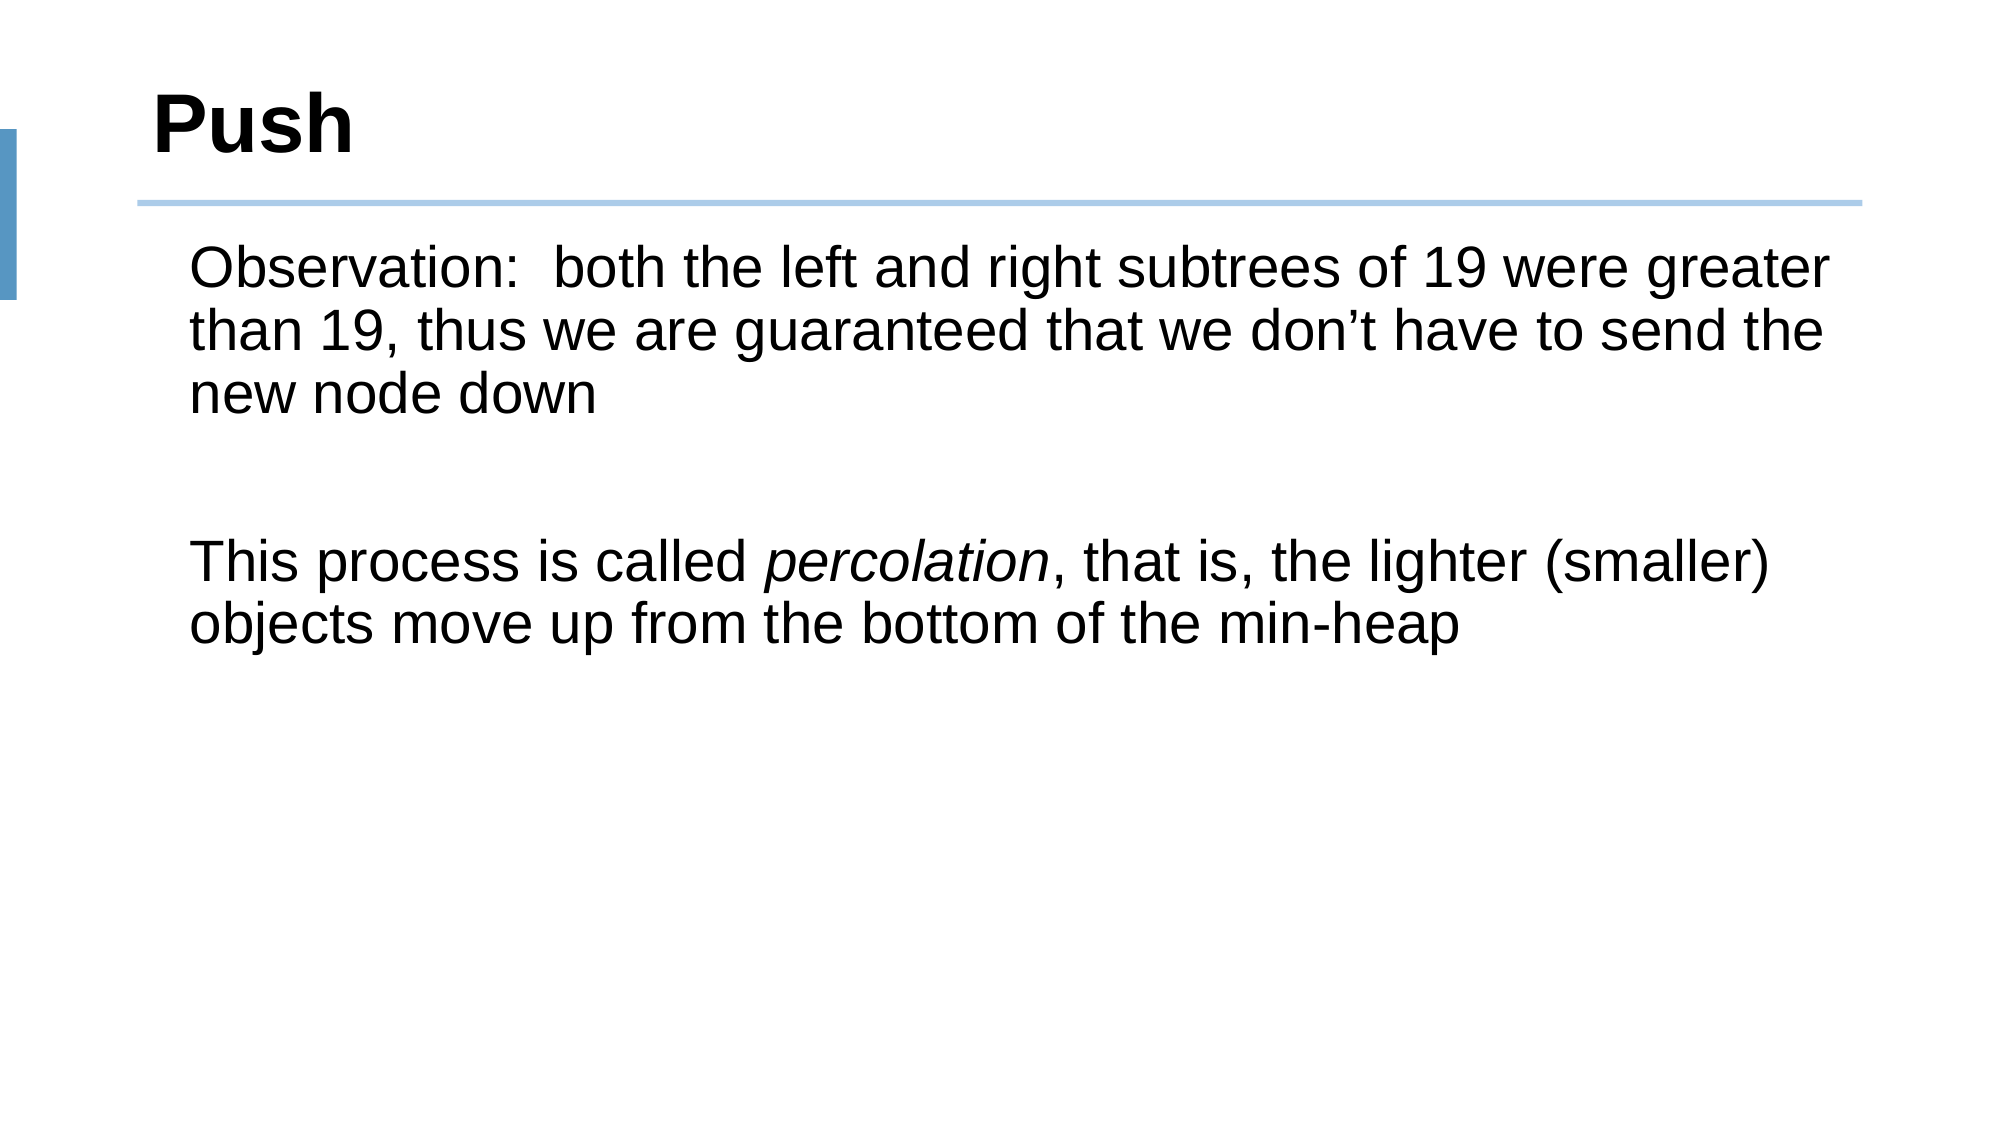

# Push
	Observation:  both the left and right subtrees of 19 were greater than 19, thus we are guaranteed that we don’t have to send the new node down

	This process is called percolation, that is, the lighter (smaller) objects move up from the bottom of the min-heap